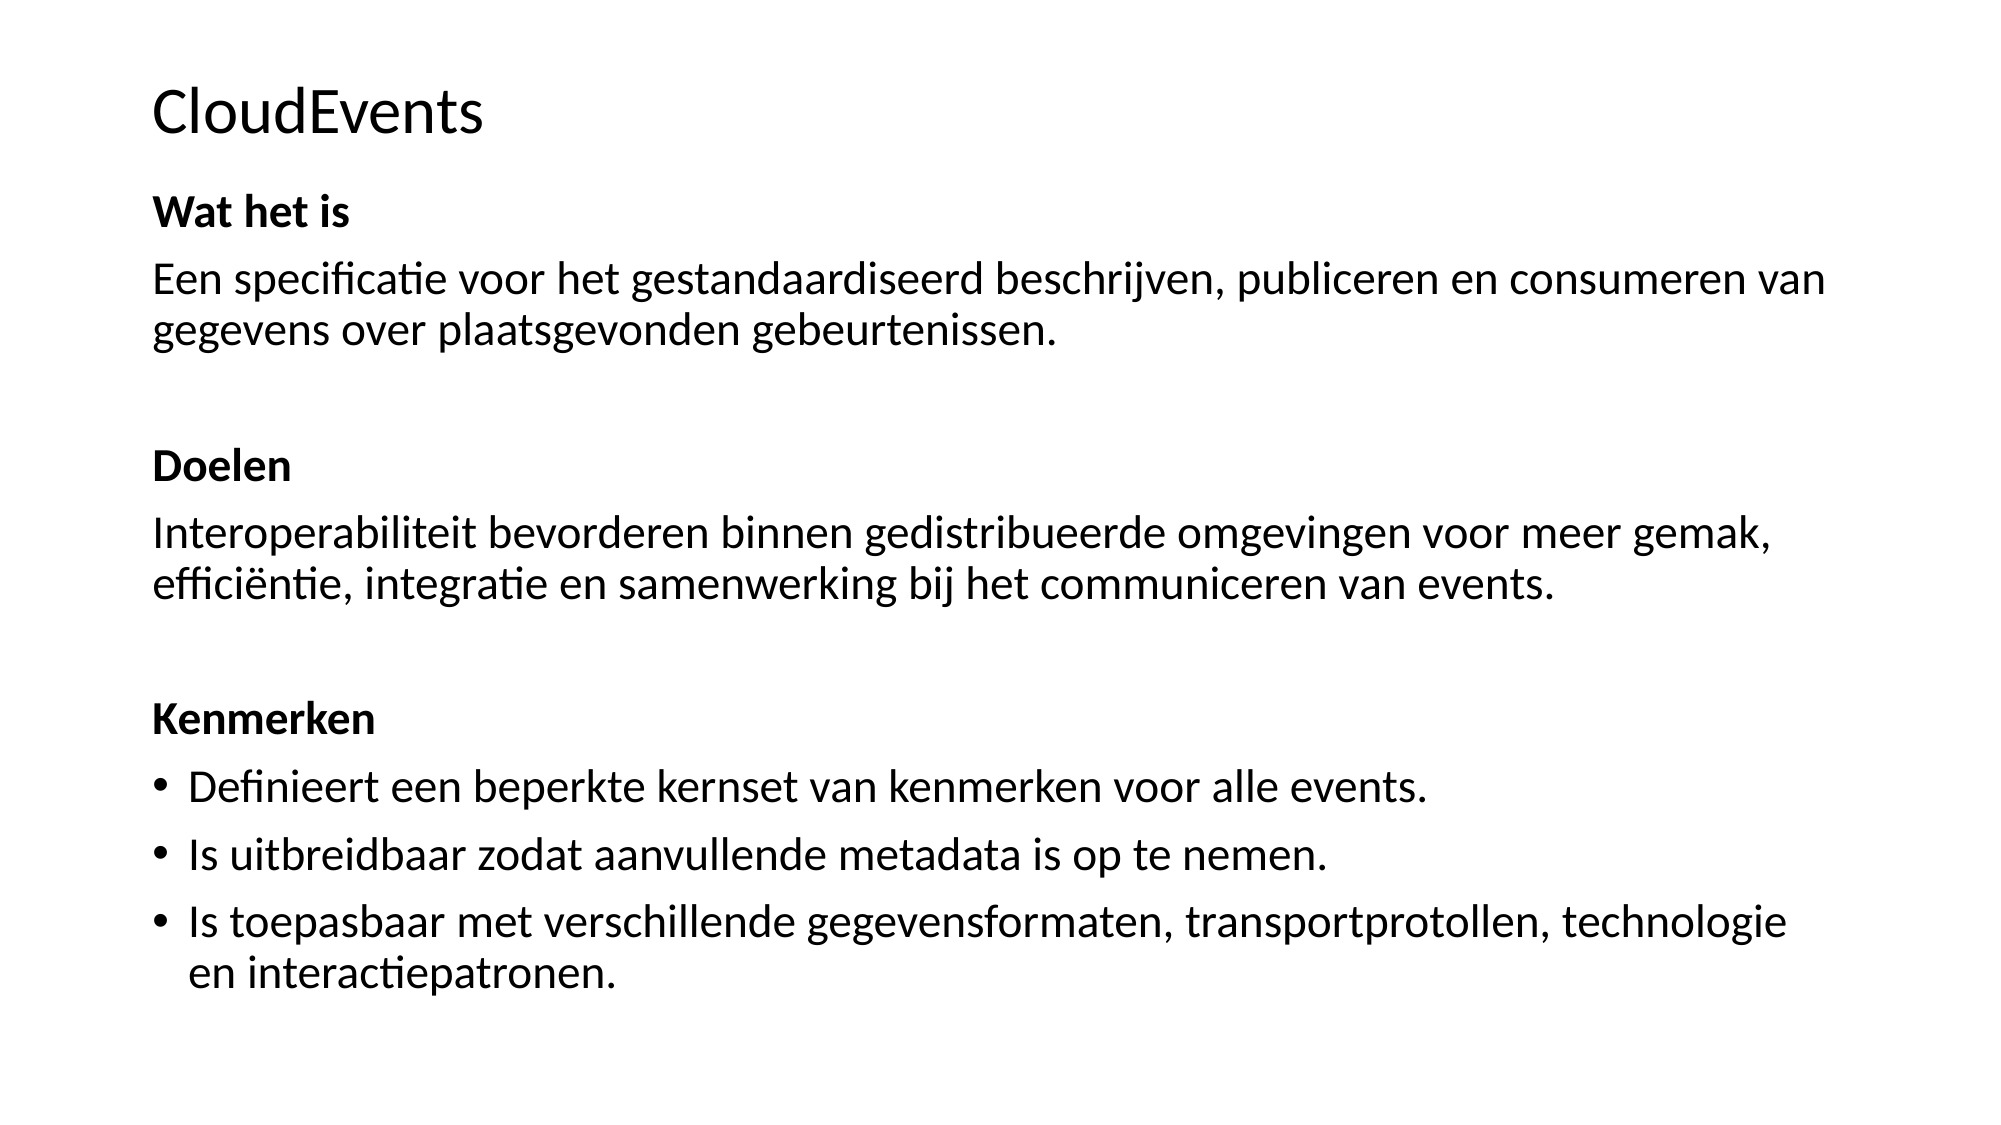

# CloudEvents
Wat het is
Een specificatie voor het gestandaardiseerd beschrijven, publiceren en consumeren van gegevens over plaatsgevonden gebeurtenissen.

Doelen
Interoperabiliteit bevorderen binnen gedistribueerde omgevingen voor meer gemak, efficiëntie, integratie en samenwerking bij het communiceren van events.

Kenmerken
Definieert een beperkte kernset van kenmerken voor alle events.
Is uitbreidbaar zodat aanvullende metadata is op te nemen.
Is toepasbaar met verschillende gegevensformaten, transportprotollen, technologie en interactiepatronen.